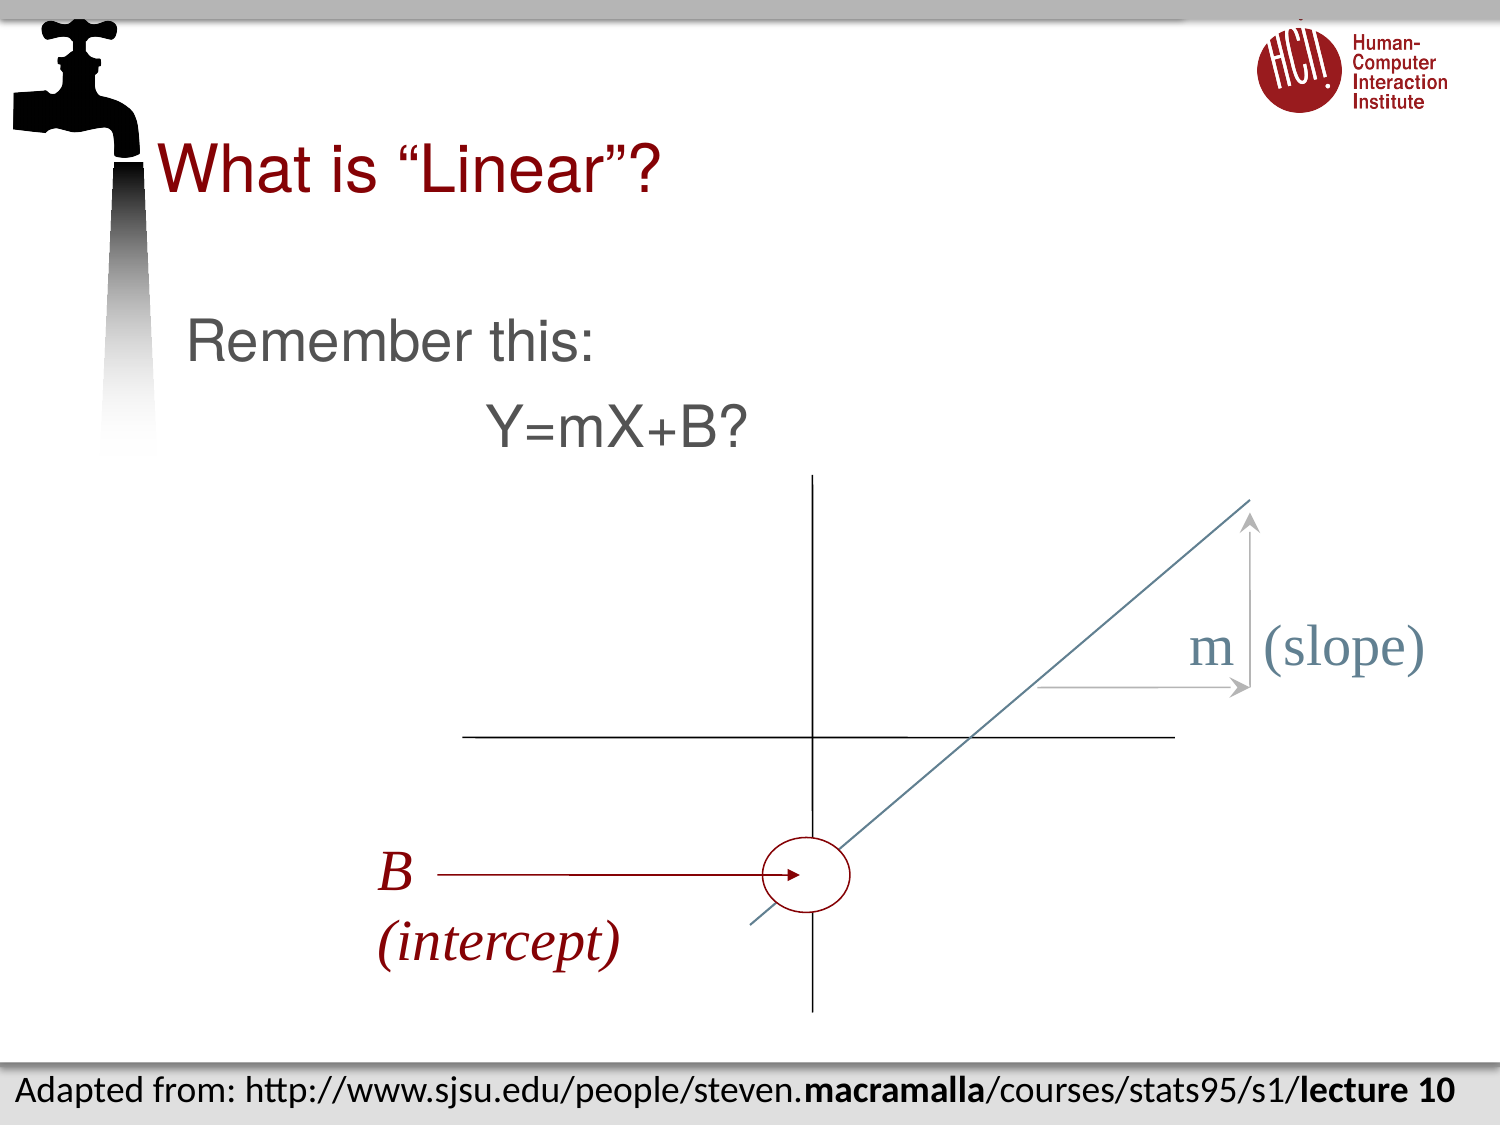

# What is “Linear”?
Remember this:
		Y=mX+B?

m  (slope)

B (intercept)

Adapted from: http://www.sjsu.edu/people/steven.macramalla/courses/stats95/s1/lecture 10